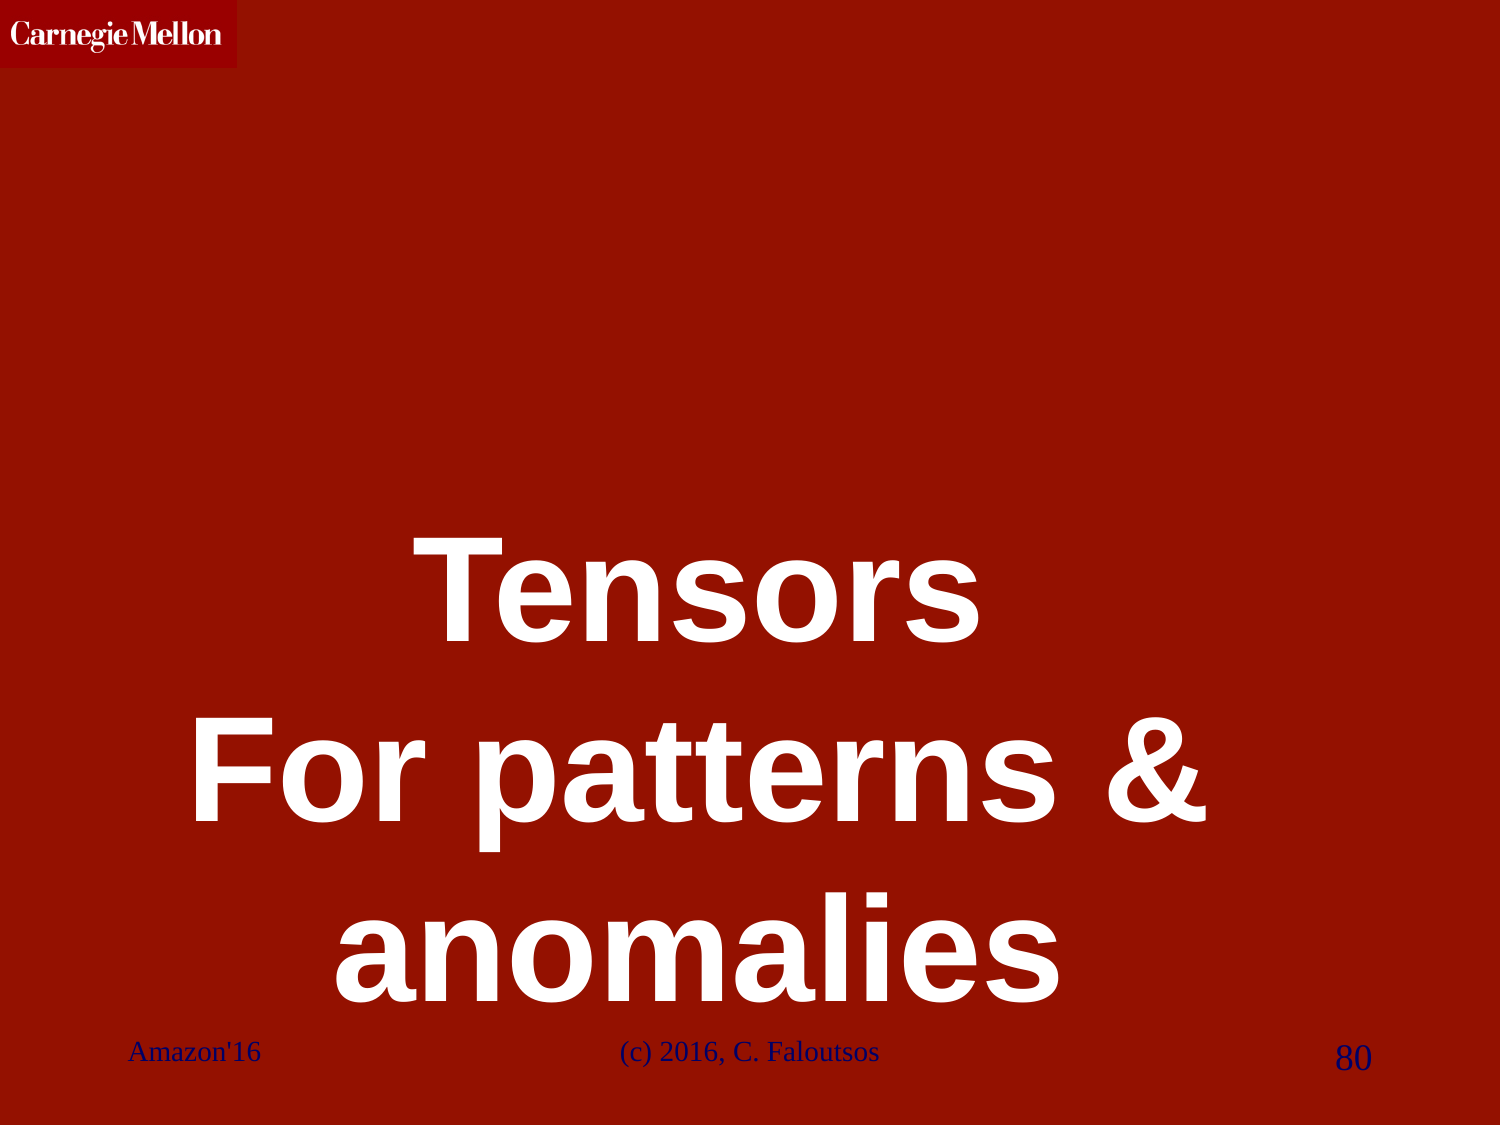

#

Tensors
For patterns &
anomalies
Amazon'16
(c) 2016, C. Faloutsos
80